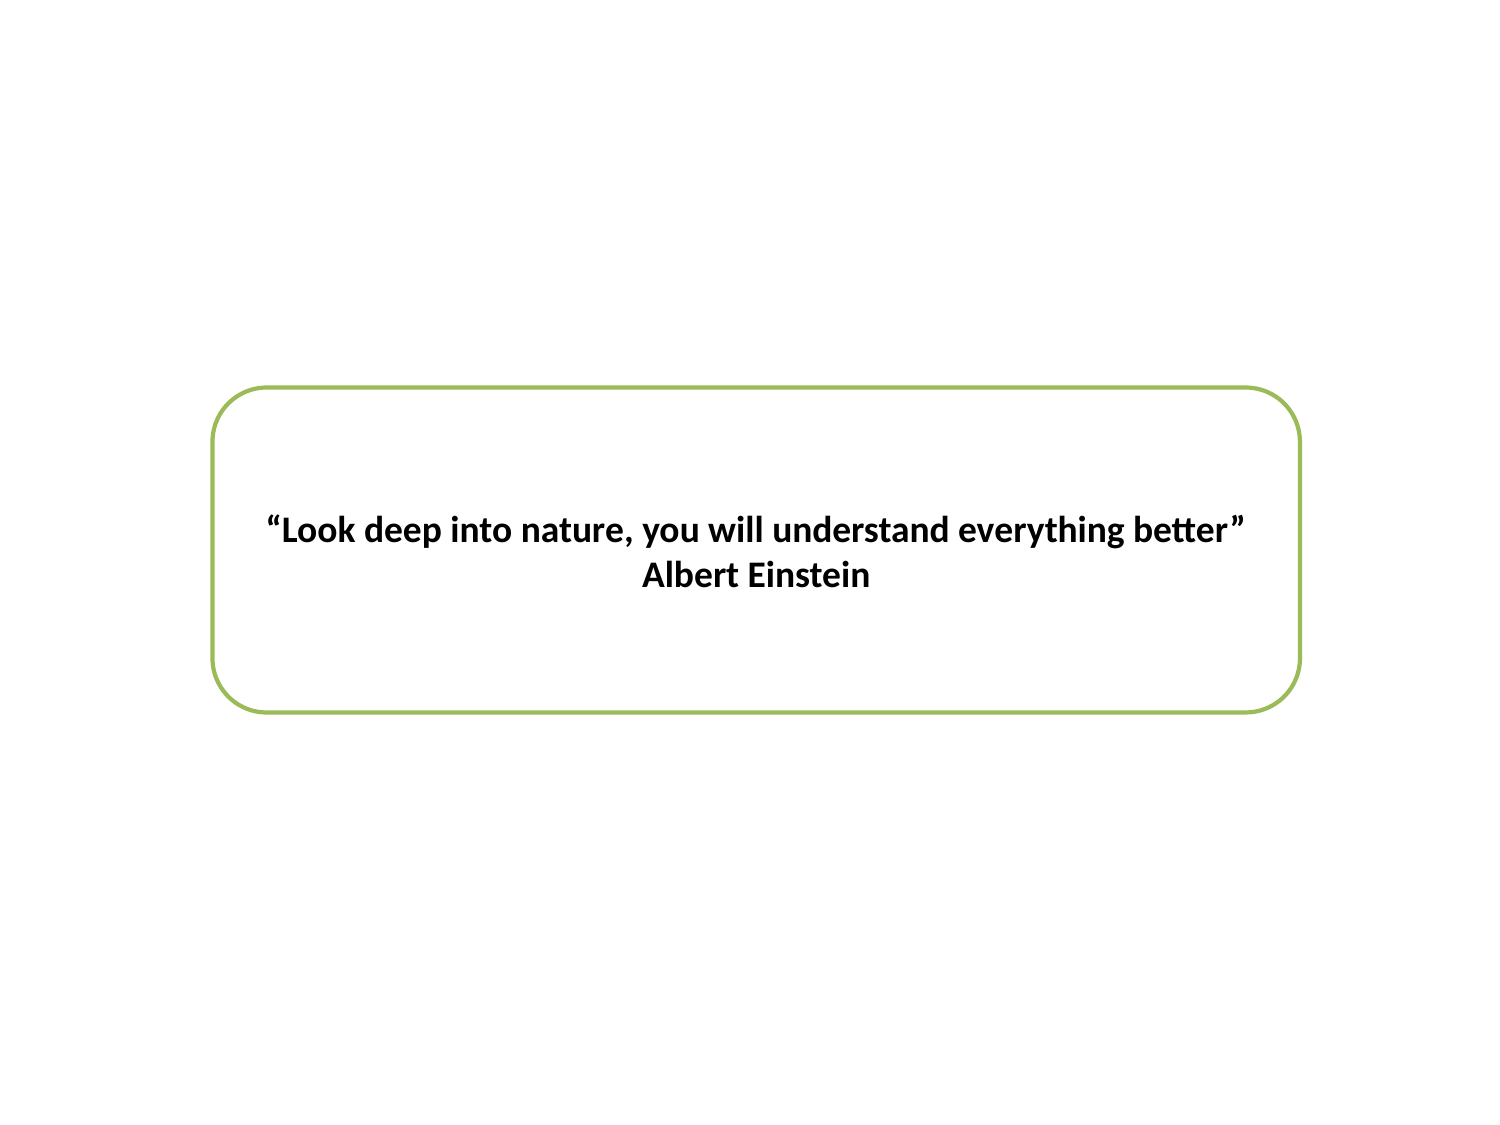

“Look deep into nature, you will understand everything better”
Albert Einstein